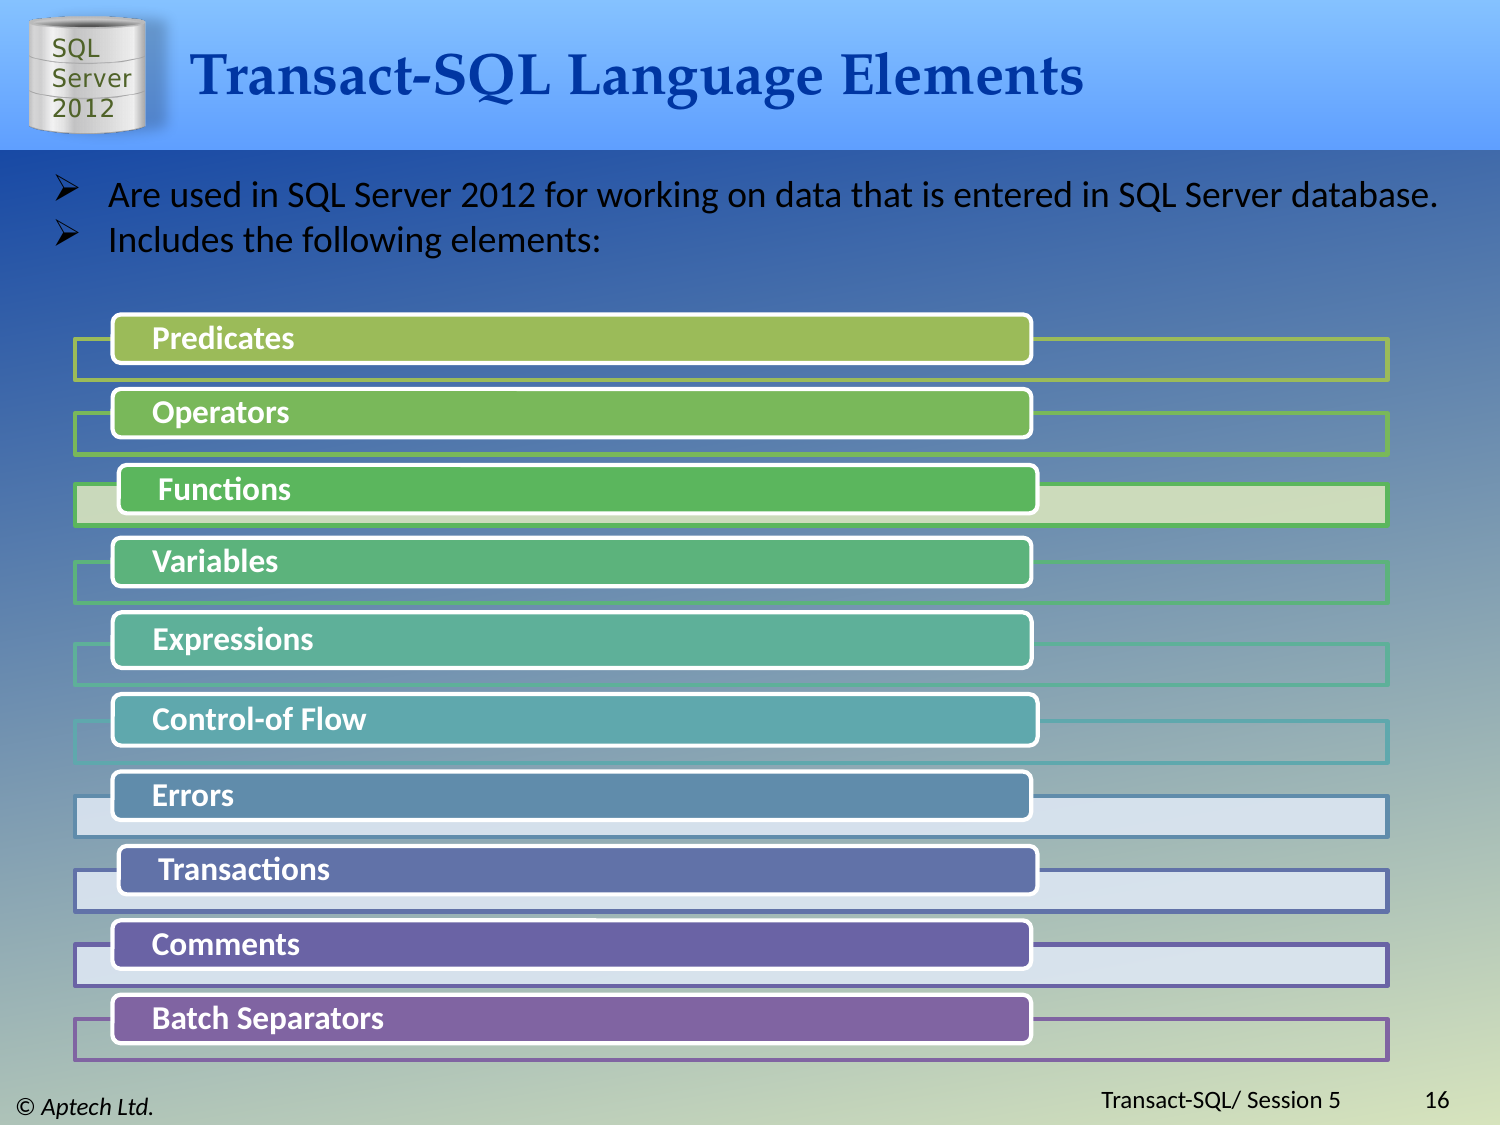

# Transact-SQL Language Elements
Are used in SQL Server 2012 for working on data that is entered in SQL Server database.
Includes the following elements:
Predicates
Operators
Functions
Variables
Expressions
Control-of Flow
Errors
Transactions
Comments
Batch Separators
Transact-SQL/ Session 5
16